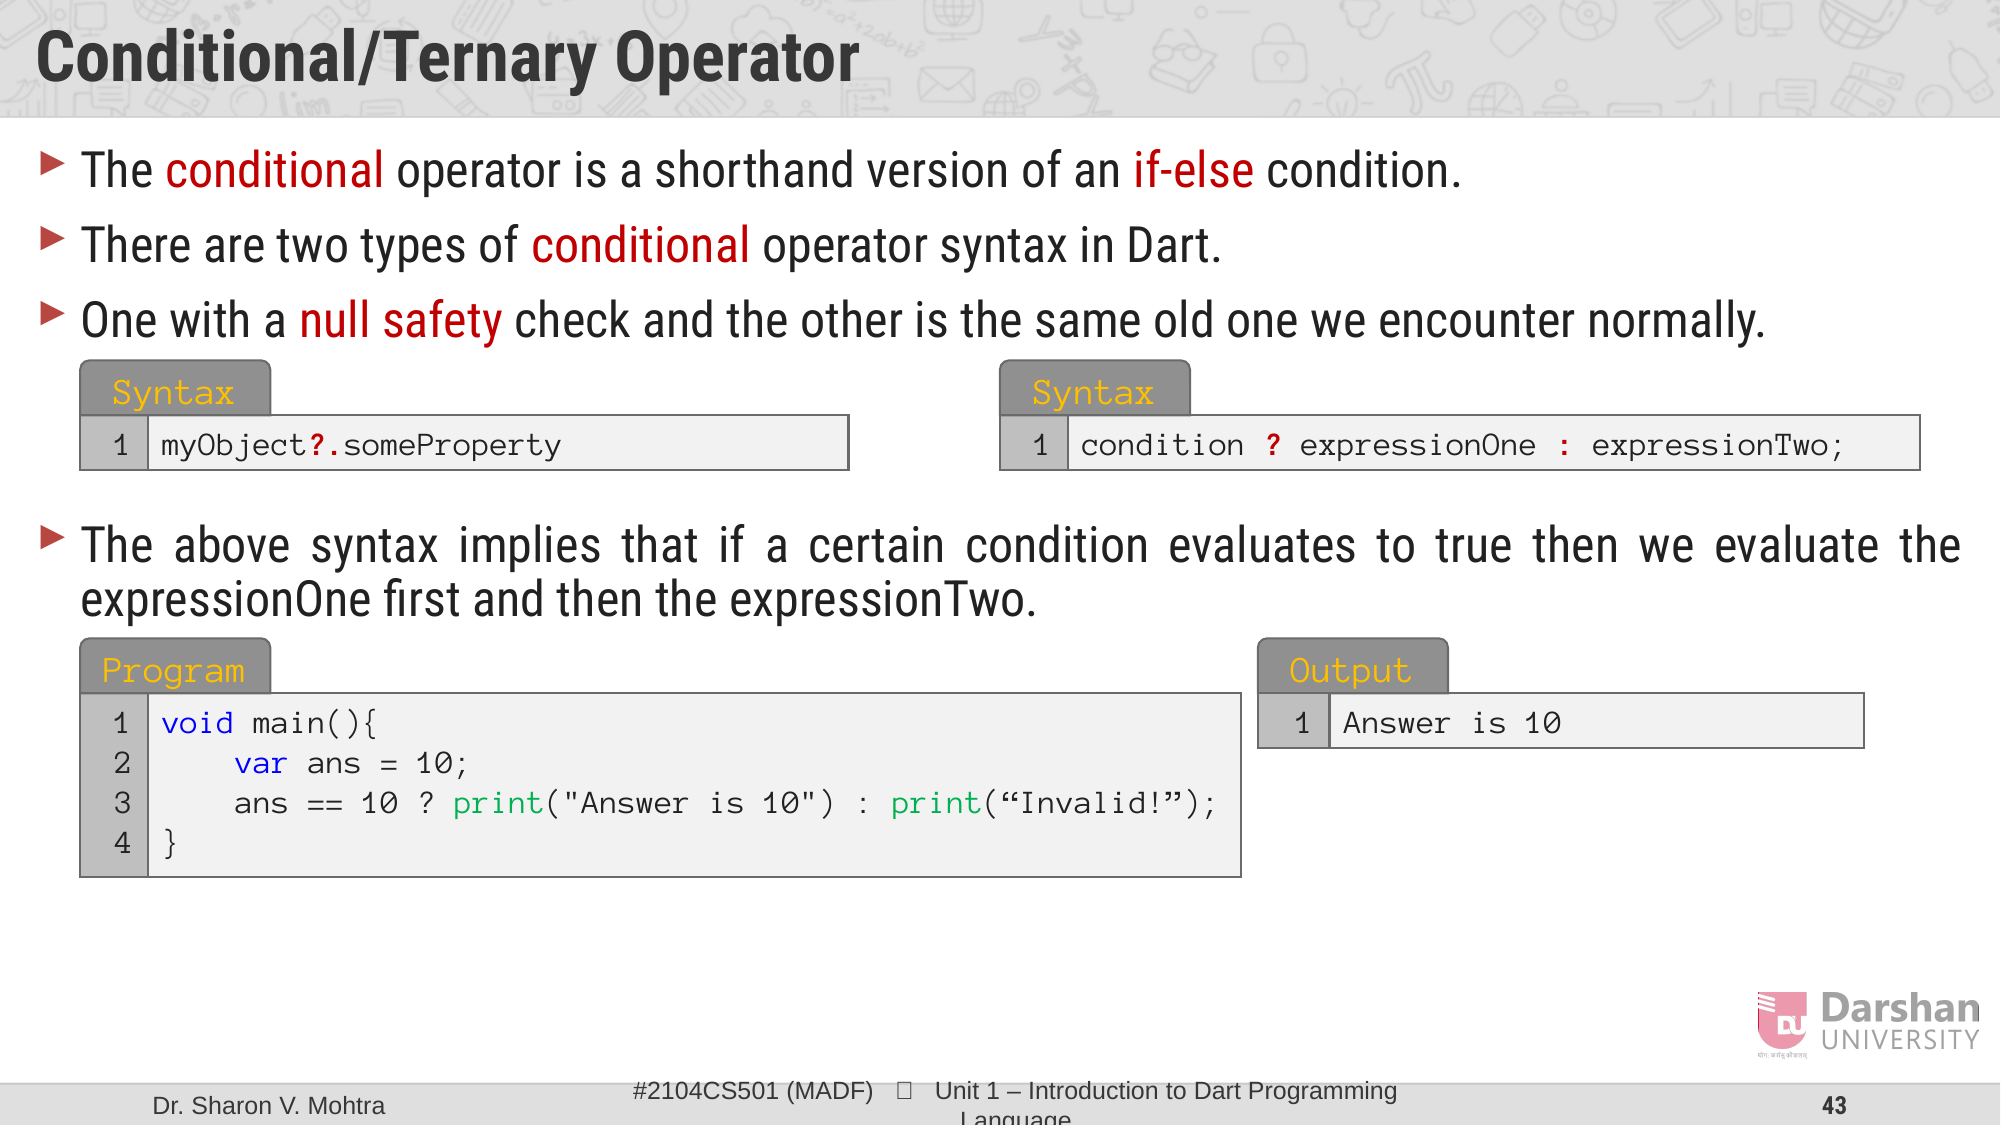

# Conditional/Ternary Operator
The conditional operator is a shorthand version of an if-else condition.
There are two types of conditional operator syntax in Dart.
One with a null safety check and the other is the same old one we encounter normally.

The above syntax implies that if a certain condition evaluates to true then we evaluate the expressionOne first and then the expressionTwo.
Syntax
1
myObject?.someProperty
Syntax
1
condition ? expressionOne : expressionTwo;
Program
1
2
3
4
void main(){
    var ans = 10;
    ans == 10 ? print("Answer is 10") : print(“Invalid!”);
}
Output
Answer is 10
1